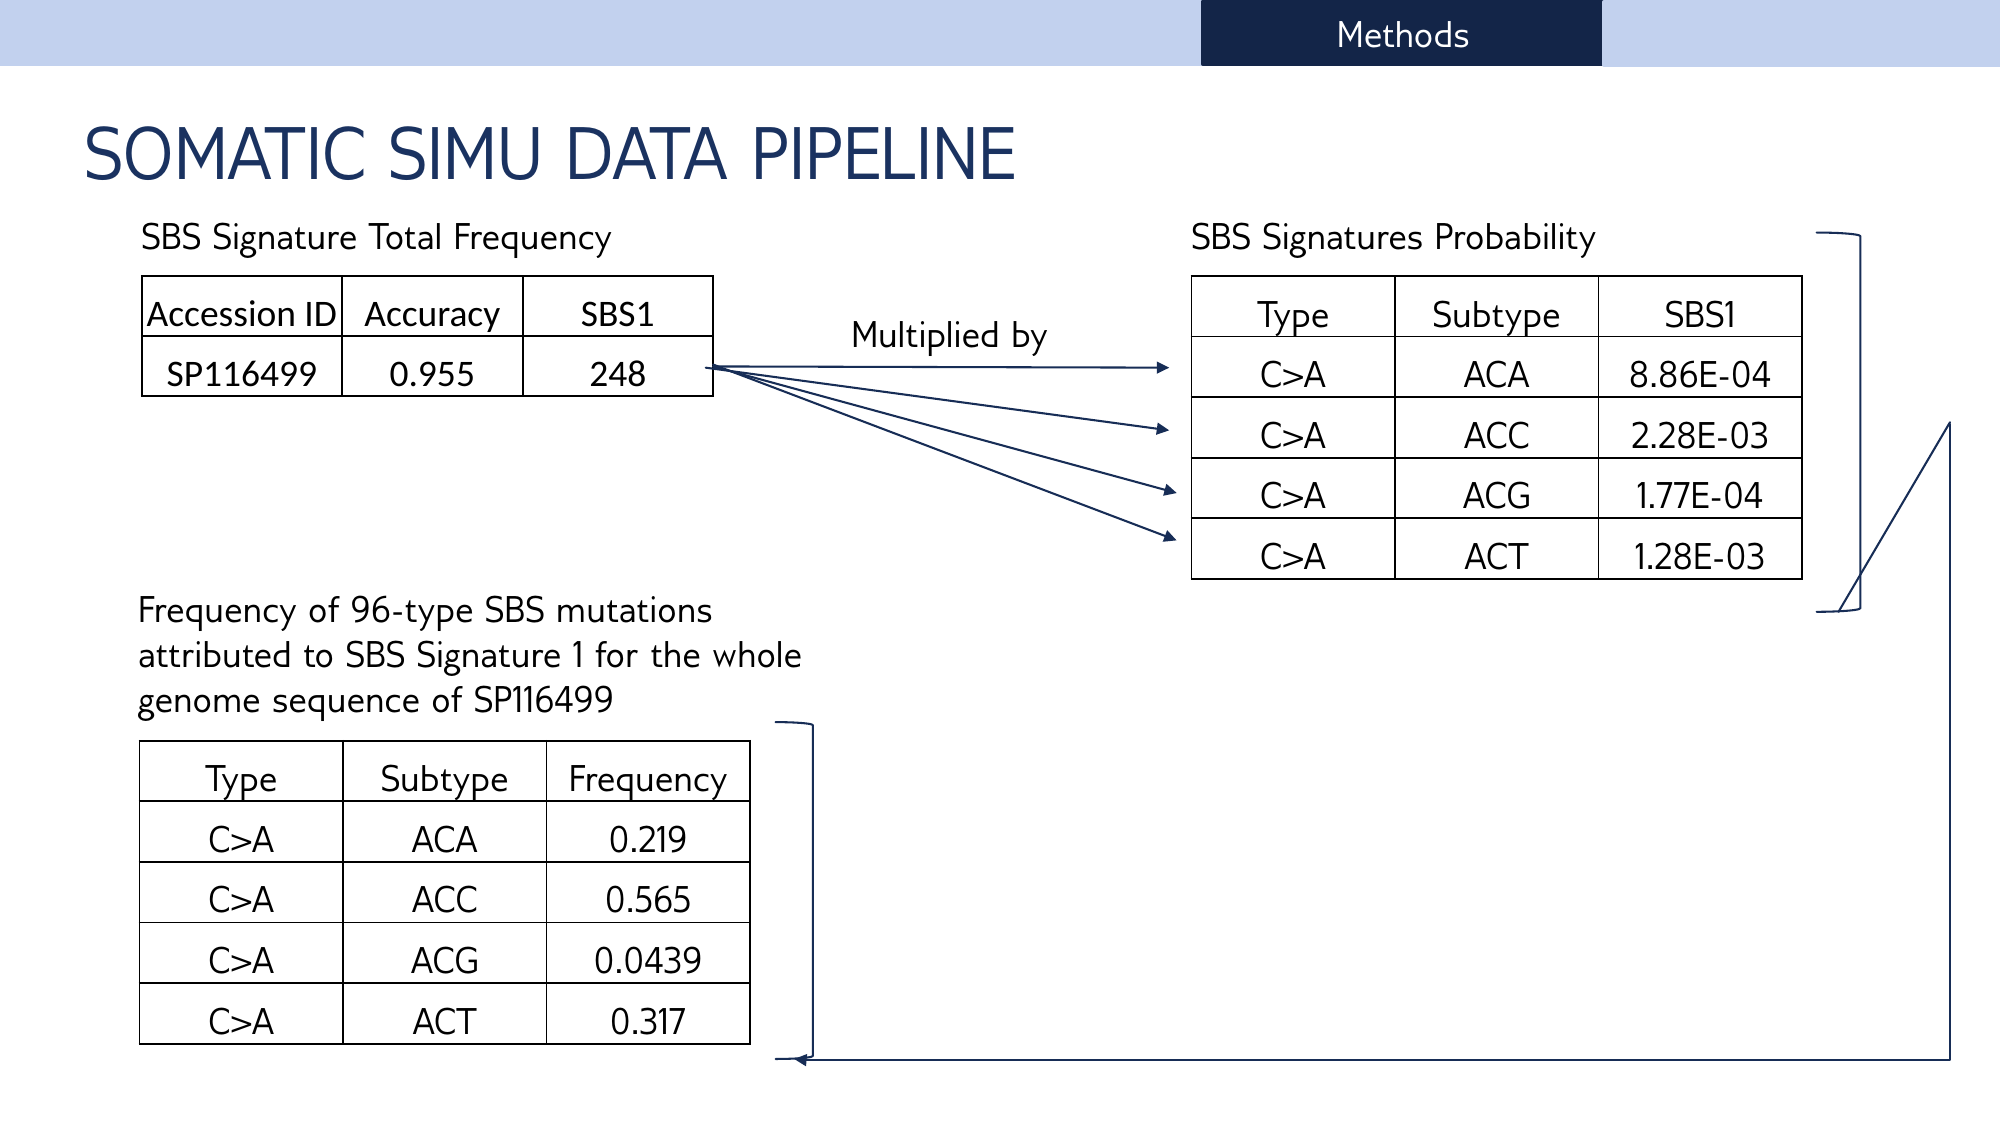

Methods

Somatic simu data pipeline
SBS Signature Total Frequency
SBS Signatures Probability

| Accession ID | Accuracy | SBS1 |
| --- | --- | --- |
| SP116499 | 0.955 | 248 |
| Type | Subtype | SBS1 |
| --- | --- | --- |
| C>A | ACA | 8.86E-04 |
| C>A | ACC | 2.28E-03 |
| C>A | ACG | 1.77E-04 |
| C>A | ACT | 1.28E-03 |
Multiplied by
Frequency of 96-type SBS mutations attributed to SBS Signature 1 for the whole genome sequence of SP116499

| Type | Subtype | Frequency |
| --- | --- | --- |
| C>A | ACA | 0.219 |
| C>A | ACC | 0.565 |
| C>A | ACG | 0.0439 |
| C>A | ACT | 0.317 |